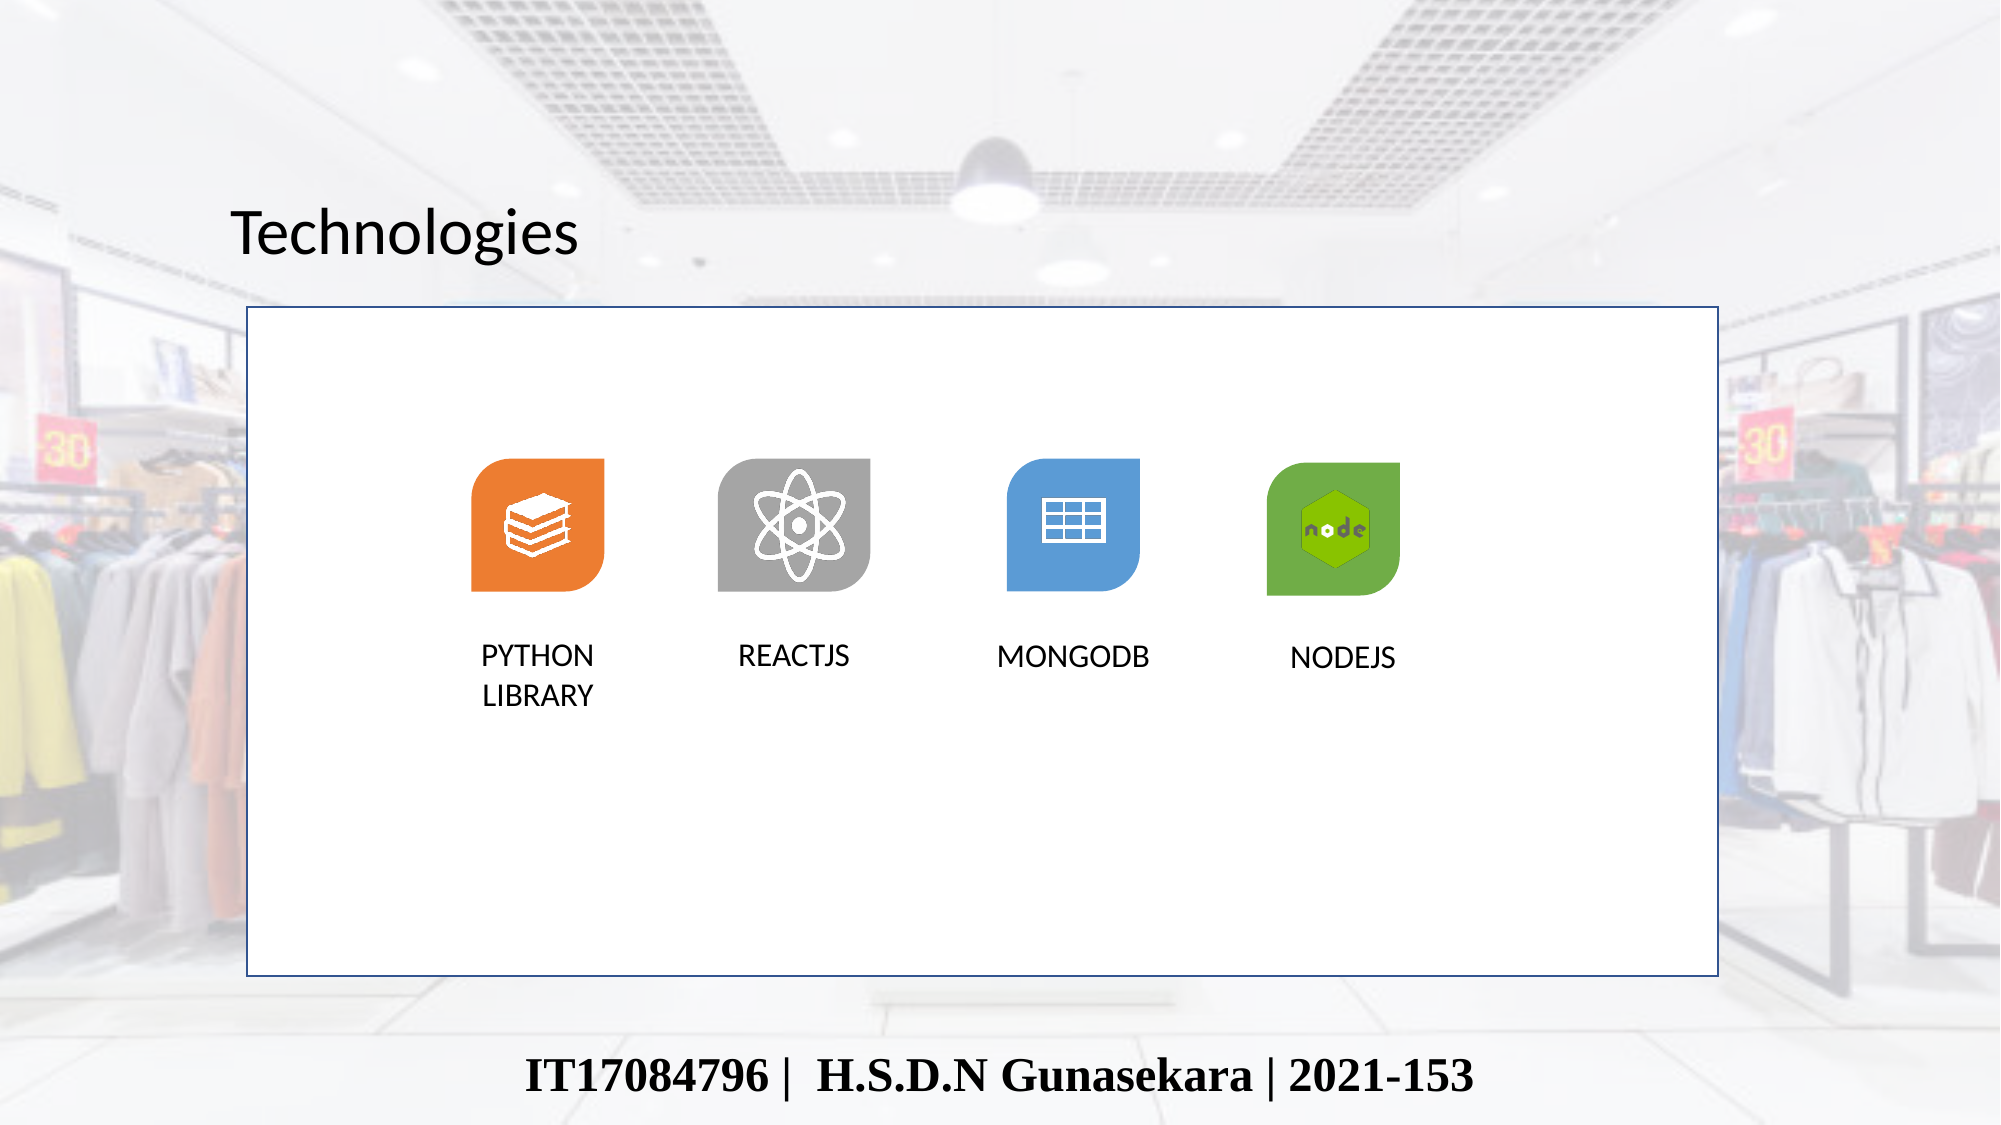

Technologies

Python Library
Reactjs

MongoDB
Nodejs
IT17084796 |  H.S.D.N Gunasekara | 2021-153